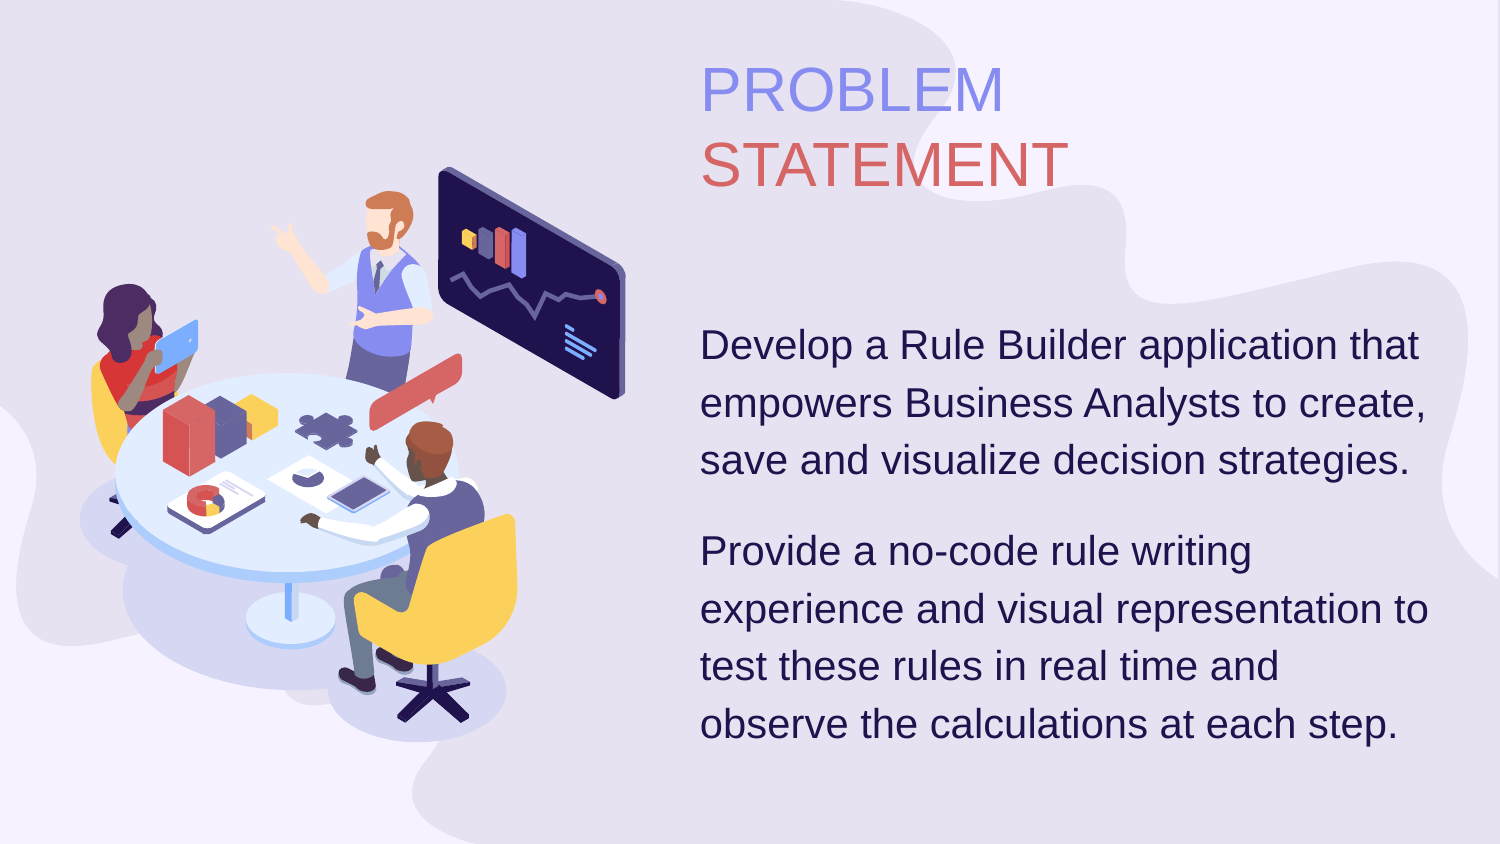

# PROBLEM STATEMENT

Develop a Rule Builder application that empowers Business Analysts to create, save and visualize decision strategies.
Provide a no-code rule writing experience and visual representation to test these rules in real time and observe the calculations at each step.